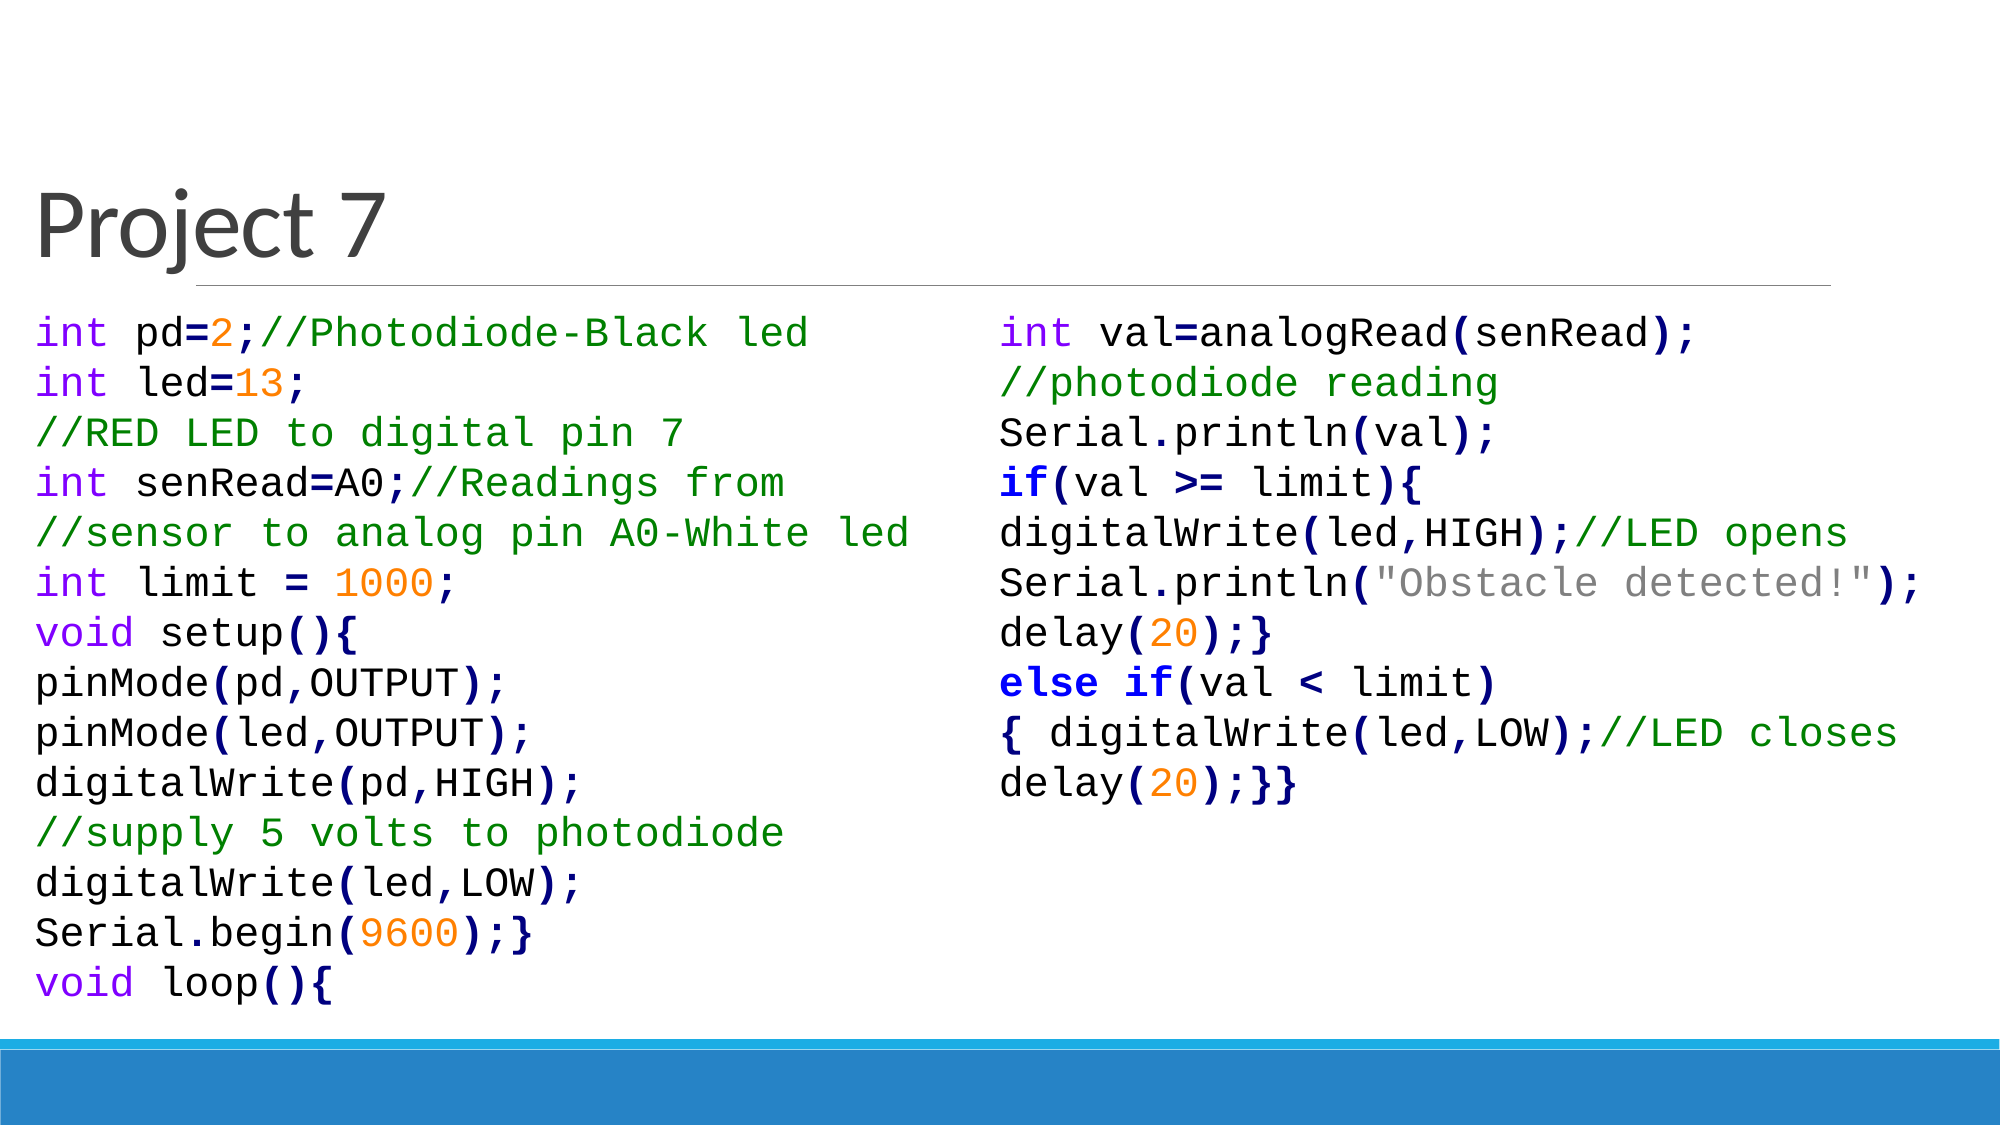

# Project 7
int pd=2;//Photodiode-Black led
int led=13;
//RED LED to digital pin 7
int senRead=A0;//Readings from //sensor to analog pin A0-White led int limit = 1000;
void setup(){
pinMode(pd,OUTPUT); pinMode(led,OUTPUT); digitalWrite(pd,HIGH);
//supply 5 volts to photodiode digitalWrite(led,LOW); Serial.begin(9600);}
void loop(){
int val=analogRead(senRead);
//photodiode reading Serial.println(val);
if(val >= limit){
digitalWrite(led,HIGH);//LED opens Serial.println("Obstacle detected!"); delay(20);}
else if(val < limit){ digitalWrite(led,LOW);//LED closes delay(20);}}